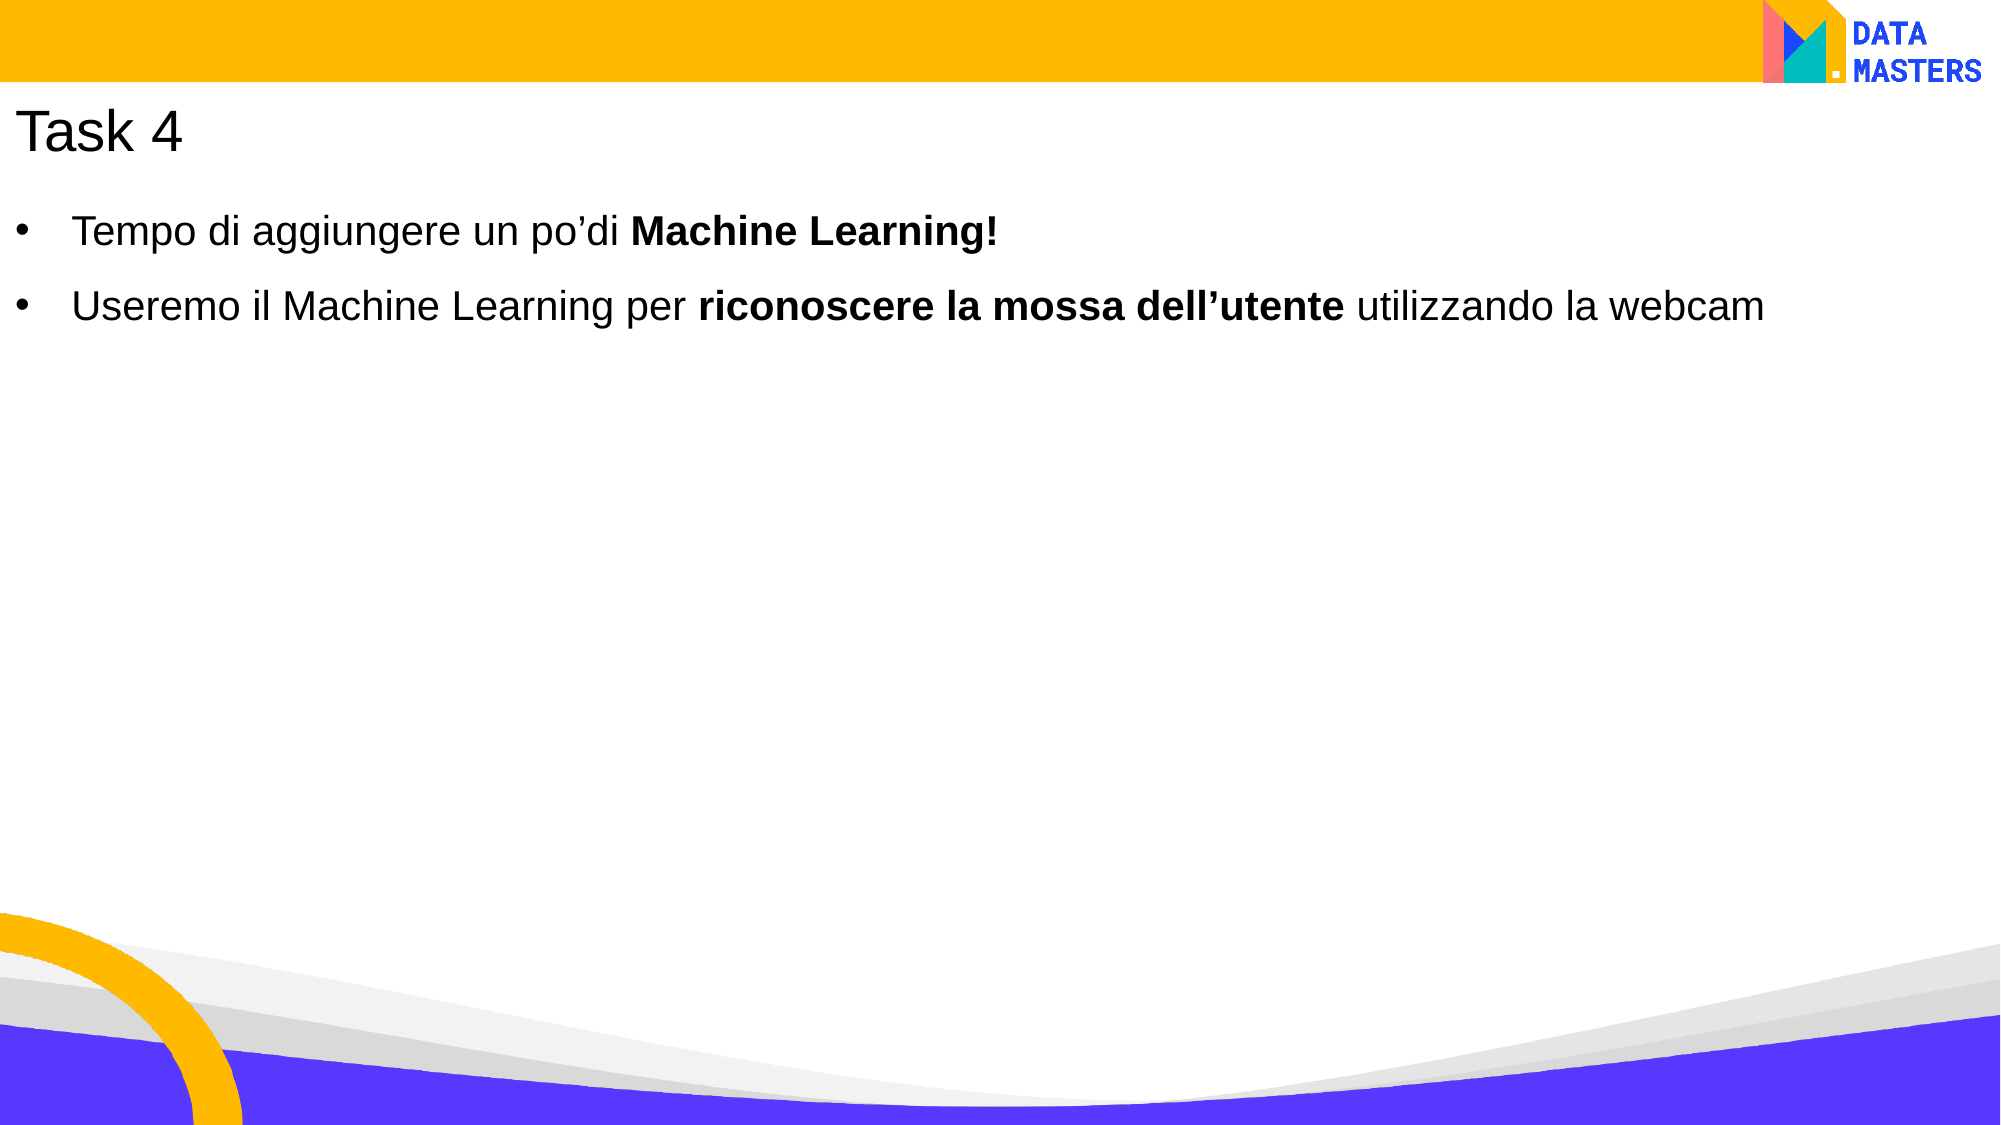

Task 4
Tempo di aggiungere un po’di Machine Learning!
Useremo il Machine Learning per riconoscere la mossa dell’utente utilizzando la webcam